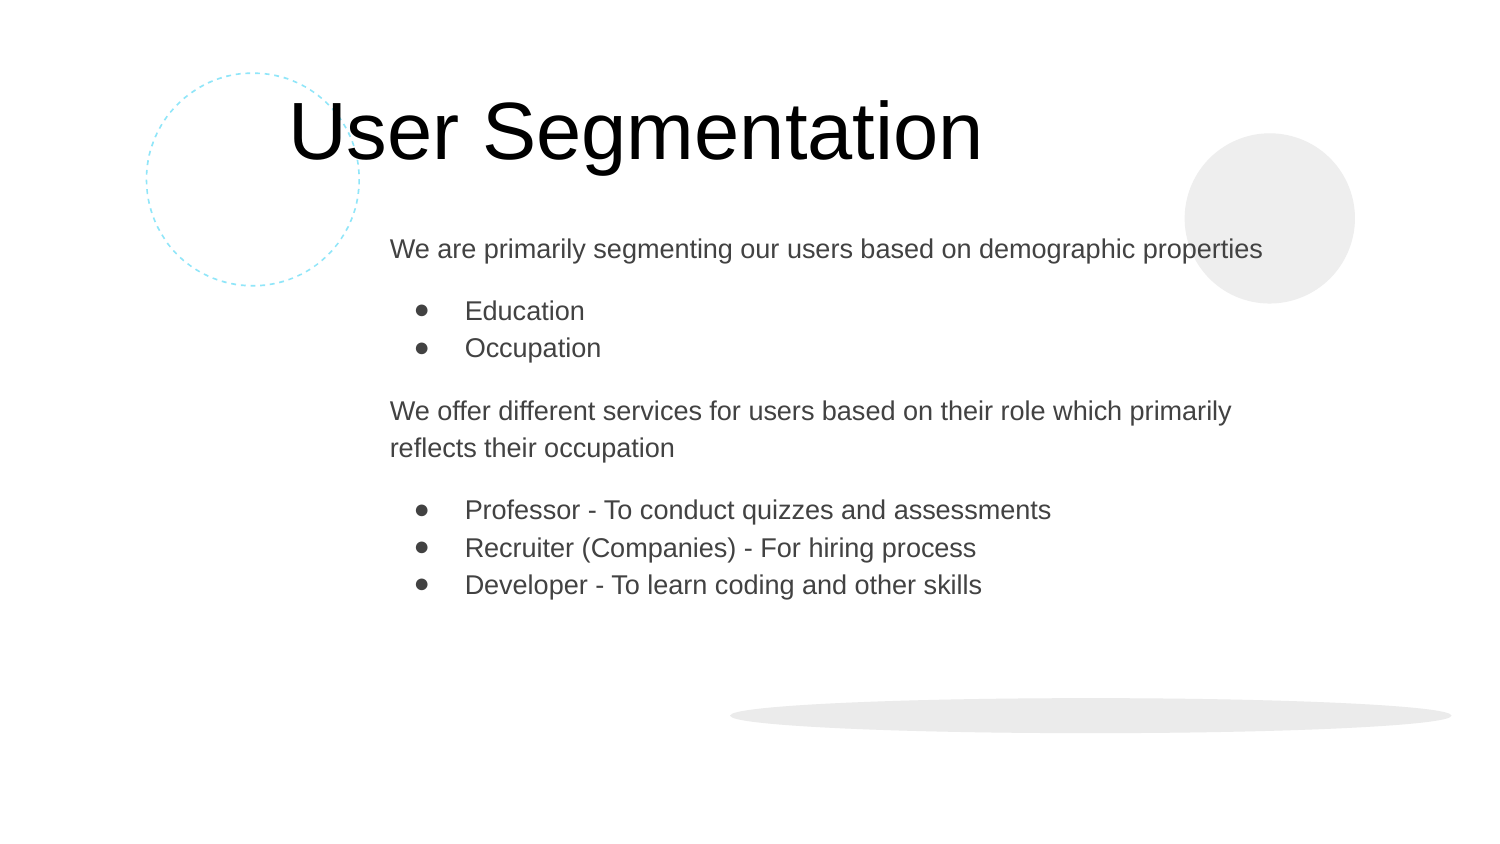

# User Segmentation

We are primarily segmenting our users based on demographic properties
Education
Occupation
We offer different services for users based on their role which primarily reflects their occupation
Professor - To conduct quizzes and assessments
Recruiter (Companies) - For hiring process
Developer - To learn coding and other skills